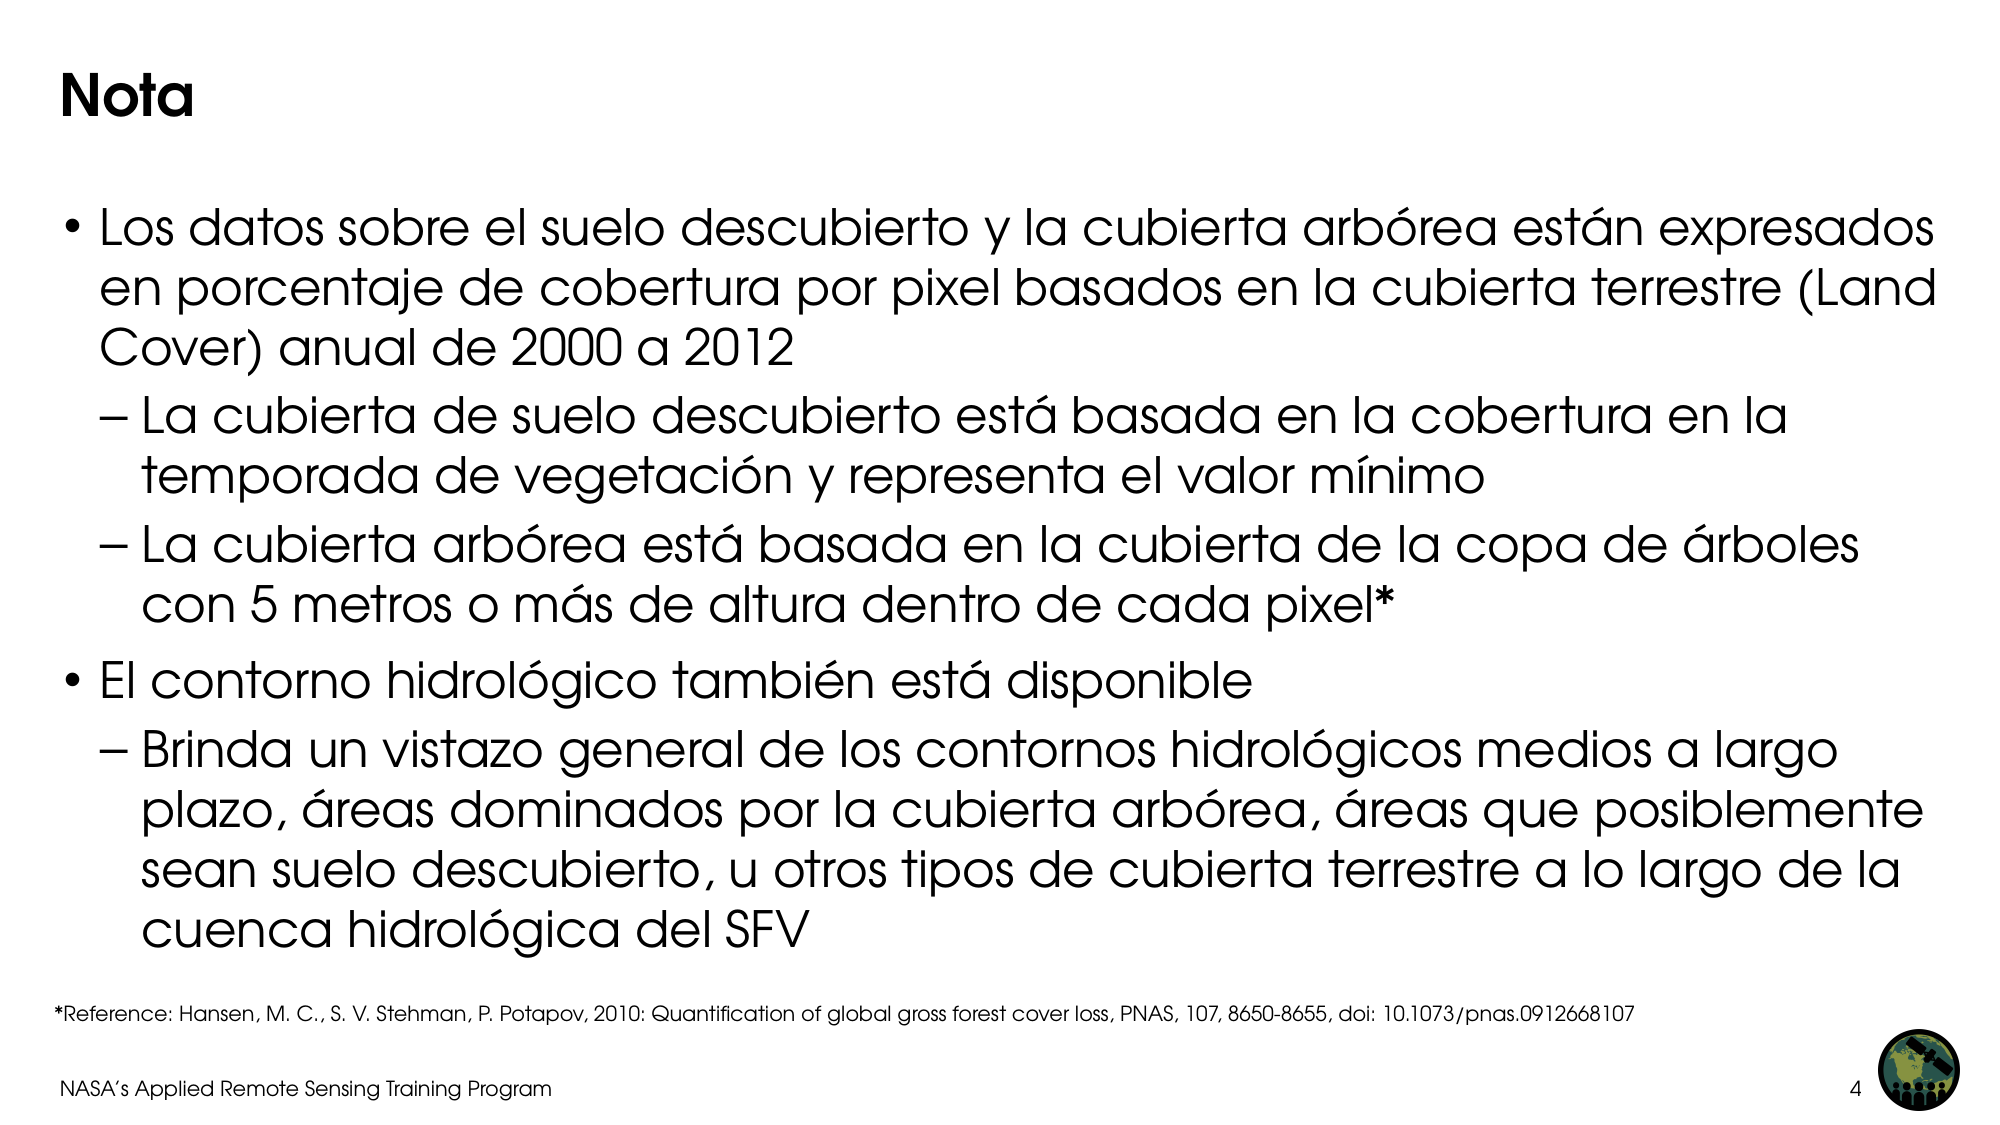

# Nota
Los datos sobre el suelo descubierto y la cubierta arbórea están expresados en porcentaje de cobertura por pixel basados en la cubierta terrestre (Land Cover) anual de 2000 a 2012
La cubierta de suelo descubierto está basada en la cobertura en la temporada de vegetación y representa el valor mínimo
La cubierta arbórea está basada en la cubierta de la copa de árboles con 5 metros o más de altura dentro de cada pixel*
El contorno hidrológico también está disponible
Brinda un vistazo general de los contornos hidrológicos medios a largo plazo, áreas dominados por la cubierta arbórea, áreas que posiblemente sean suelo descubierto, u otros tipos de cubierta terrestre a lo largo de la cuenca hidrológica del SFV
*Reference: Hansen, M. C., S. V. Stehman, P. Potapov, 2010: Quantification of global gross forest cover loss, PNAS, 107, 8650-8655, doi: 10.1073/pnas.0912668107